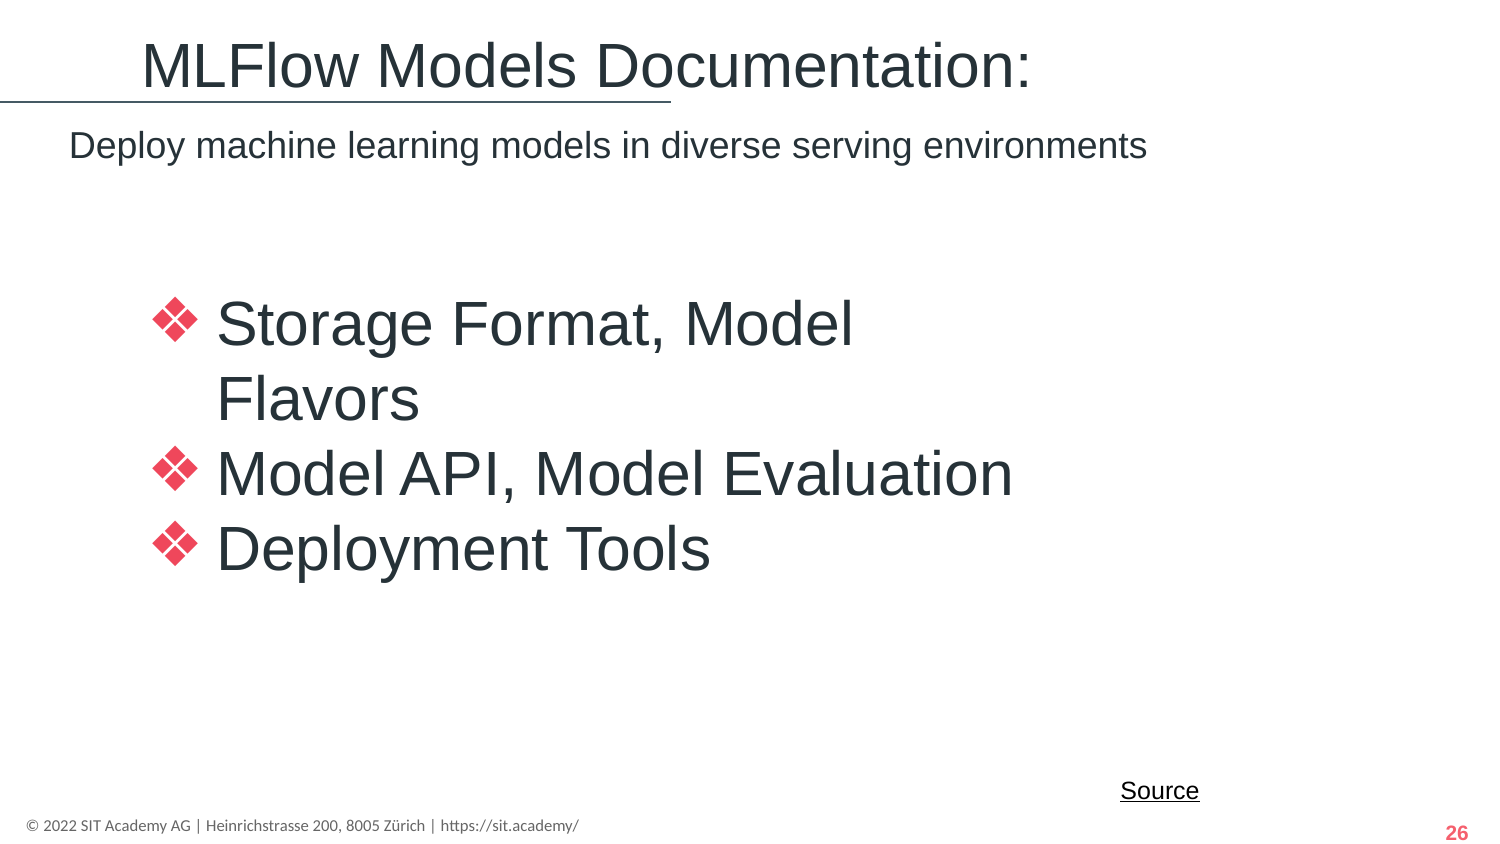

MLFlow Models Documentation:
# Deploy machine learning models in diverse serving environments
Storage Format, Model Flavors
Model API, Model Evaluation
Deployment Tools
Source